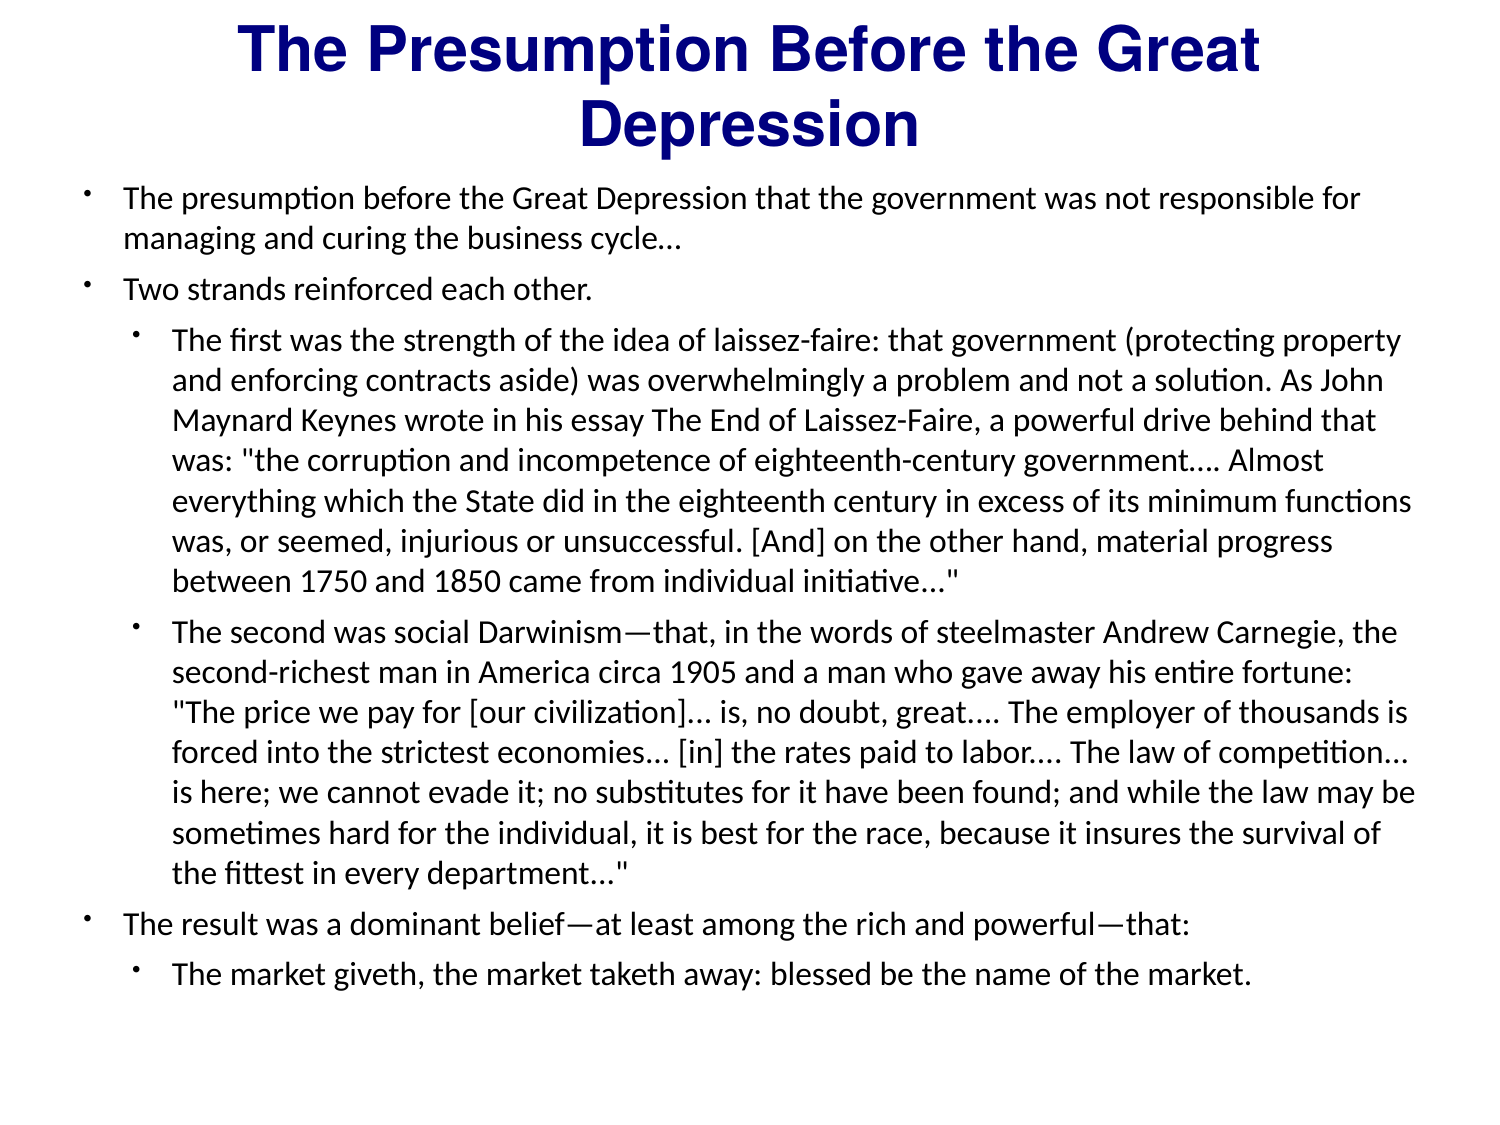

The Presumption Before the Great Depression
The presumption before the Great Depression that the government was not responsible for managing and curing the business cycle…
Two strands reinforced each other.
The first was the strength of the idea of laissez-faire: that government (protecting property and enforcing contracts aside) was overwhelmingly a problem and not a solution. As John Maynard Keynes wrote in his essay The End of Laissez-Faire, a powerful drive behind that was: "the corruption and incompetence of eighteenth-century government…. Almost everything which the State did in the eighteenth century in excess of its minimum functions was, or seemed, injurious or unsuccessful. [And] on the other hand, material progress between 1750 and 1850 came from individual initiative..."
The second was social Darwinism—that, in the words of steelmaster Andrew Carnegie, the second-richest man in America circa 1905 and a man who gave away his entire fortune: "The price we pay for [our civilization]... is, no doubt, great.... The employer of thousands is forced into the strictest economies... [in] the rates paid to labor.... The law of competition... is here; we cannot evade it; no substitutes for it have been found; and while the law may be sometimes hard for the individual, it is best for the race, because it insures the survival of the fittest in every department..."
The result was a dominant belief—at least among the rich and powerful—that:
The market giveth, the market taketh away: blessed be the name of the market.